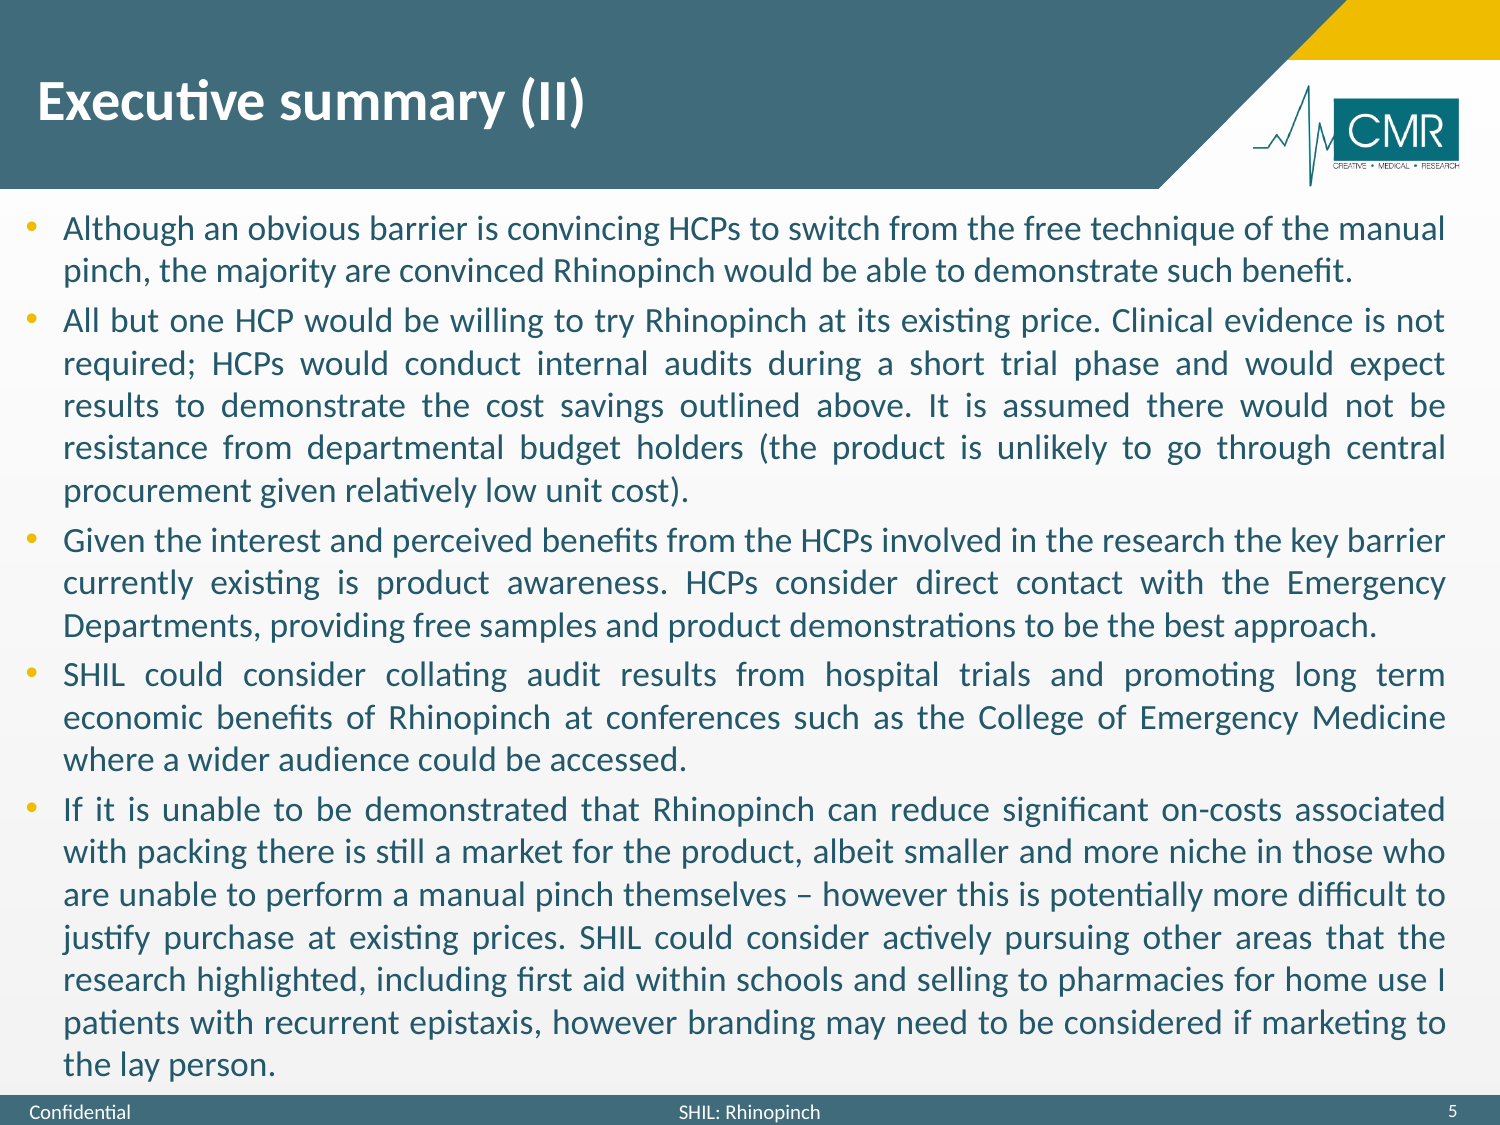

# Executive summary (II)
Although an obvious barrier is convincing HCPs to switch from the free technique of the manual pinch, the majority are convinced Rhinopinch would be able to demonstrate such benefit.
All but one HCP would be willing to try Rhinopinch at its existing price. Clinical evidence is not required; HCPs would conduct internal audits during a short trial phase and would expect results to demonstrate the cost savings outlined above. It is assumed there would not be resistance from departmental budget holders (the product is unlikely to go through central procurement given relatively low unit cost).
Given the interest and perceived benefits from the HCPs involved in the research the key barrier currently existing is product awareness. HCPs consider direct contact with the Emergency Departments, providing free samples and product demonstrations to be the best approach.
SHIL could consider collating audit results from hospital trials and promoting long term economic benefits of Rhinopinch at conferences such as the College of Emergency Medicine where a wider audience could be accessed.
If it is unable to be demonstrated that Rhinopinch can reduce significant on-costs associated with packing there is still a market for the product, albeit smaller and more niche in those who are unable to perform a manual pinch themselves – however this is potentially more difficult to justify purchase at existing prices. SHIL could consider actively pursuing other areas that the research highlighted, including first aid within schools and selling to pharmacies for home use I patients with recurrent epistaxis, however branding may need to be considered if marketing to the lay person.
5